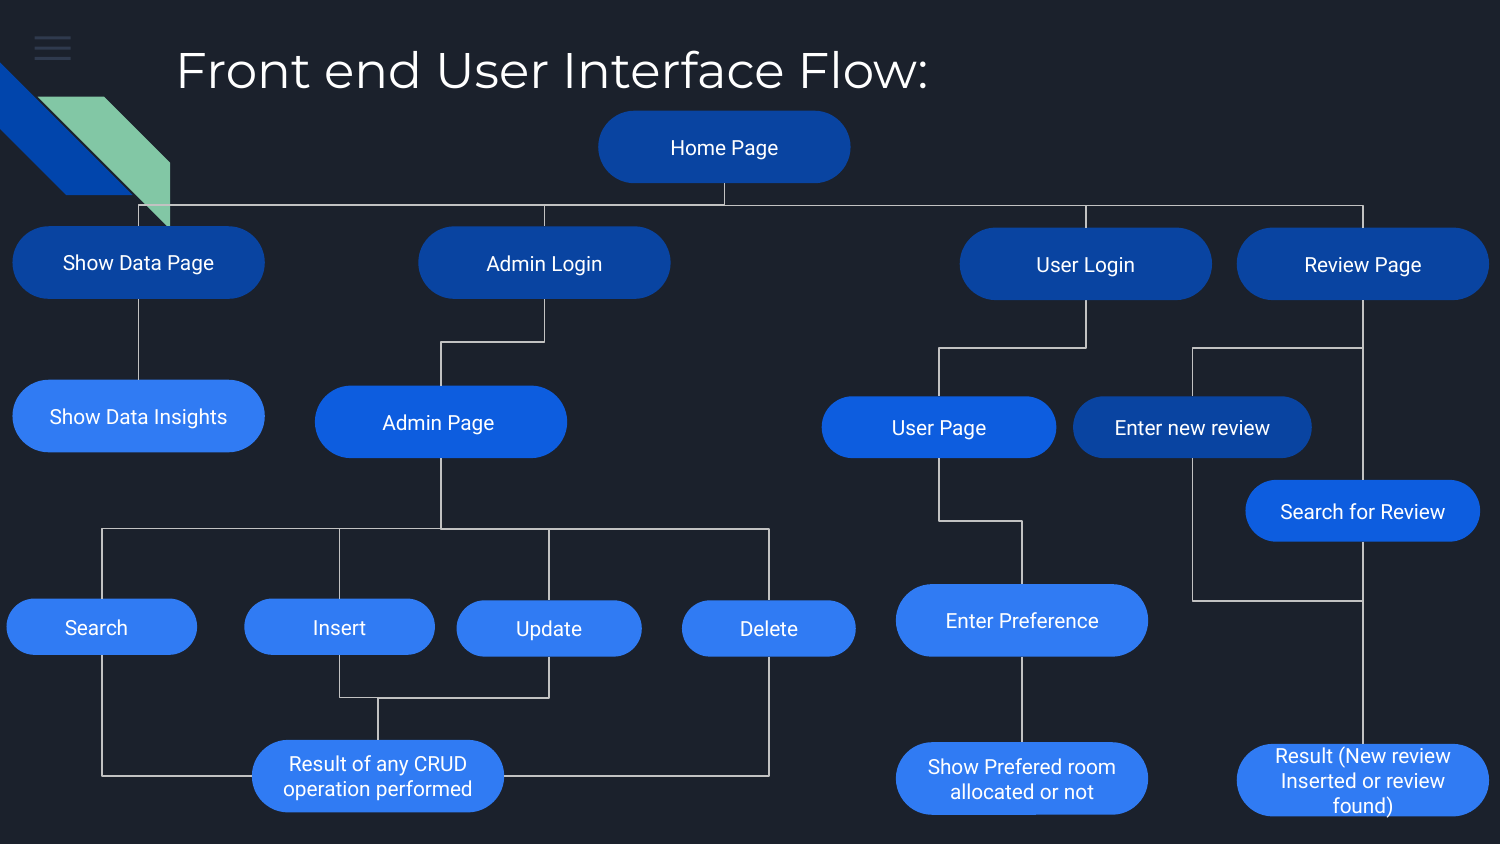

# Front end User Interface Flow:
Home Page
Show Data Page
Admin Login
User Login
Review Page
Show Data Insights
Admin Page
User Page
Enter new review
Search for Review
Enter Preference
Search
Insert
Update
Delete
Result of any CRUD operation performed
Show Prefered room allocated or not
Result (New review Inserted or review found)